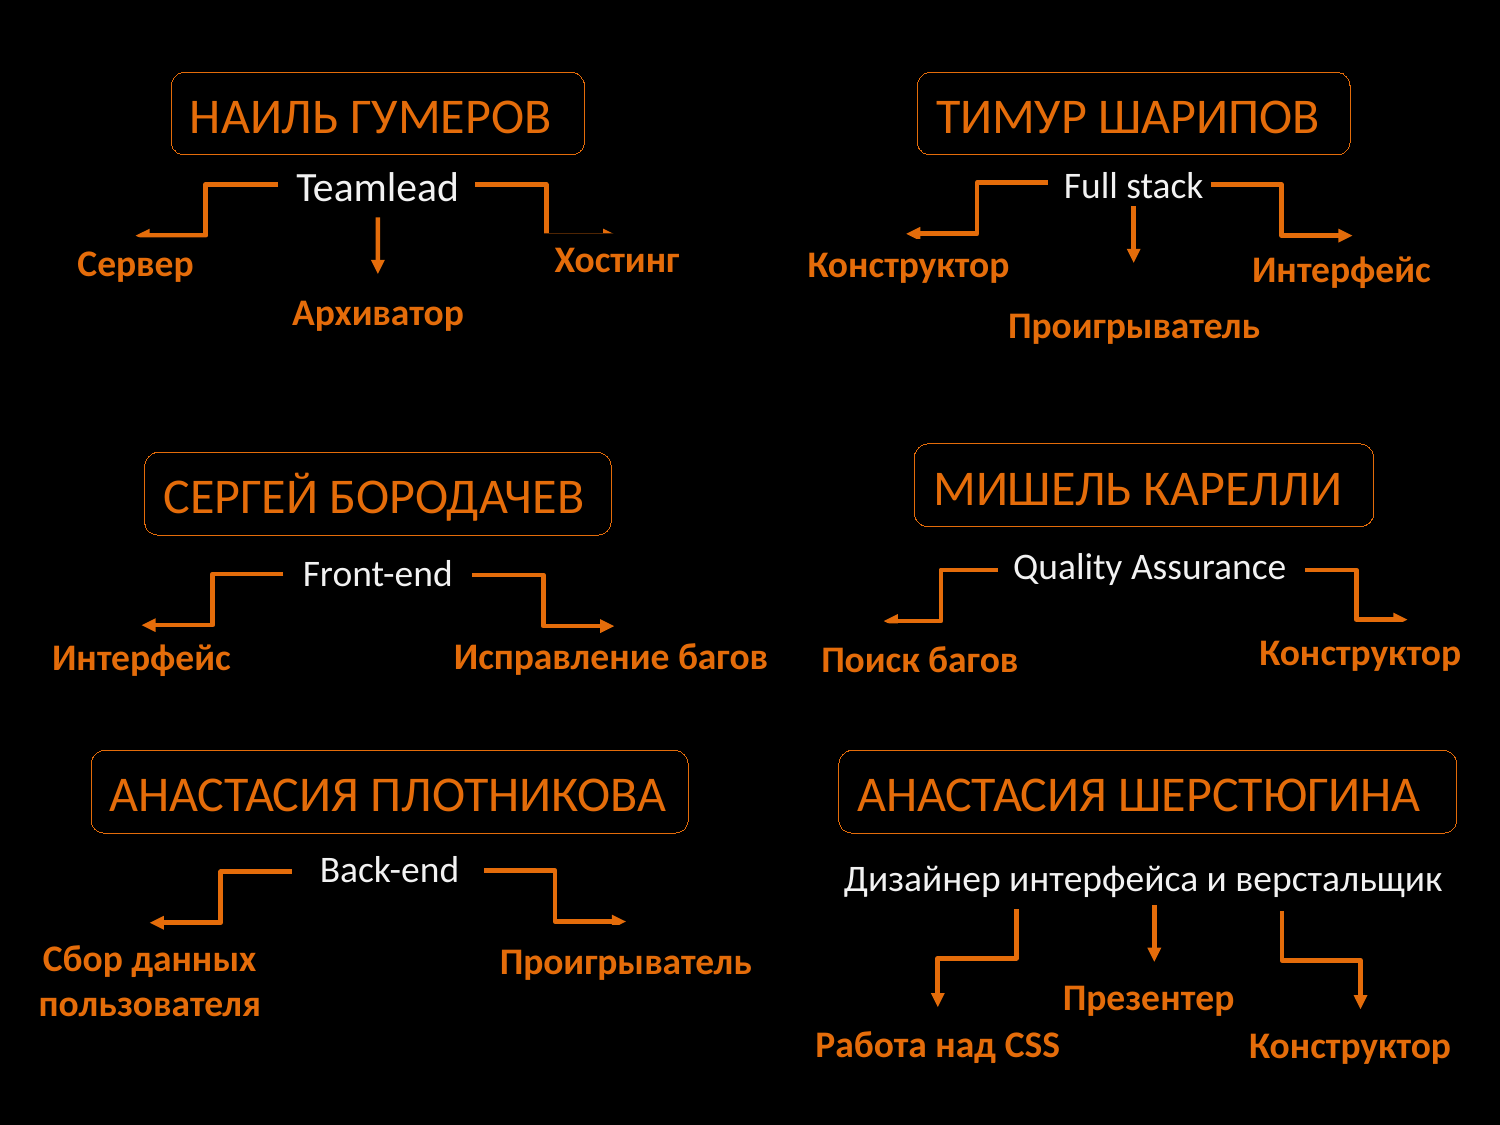

НАИЛЬ ГУМЕРОВ
ТИМУР ШАРИПОВ
Teamlead
Full stack
Хостинг
Сервер
Конструктор
Интерфейс
Архиватор
Проигрыватель
МИШЕЛЬ КАРЕЛЛИ
СЕРГЕЙ БОРОДАЧЕВ
Front-end
Quality Assurance
Исправление багов
Конструктор
Поиск багов
Интерфейс
АНАСТАСИЯ ПЛОТНИКОВА
АНАСТАСИЯ ШЕРСТЮГИНА
Back-end
Дизайнер интерфейса и верстальщик

Проигрыватель
Проигрыватель
Сбор данных пользователя
Презентeр
Работа над CSS
Конструктор